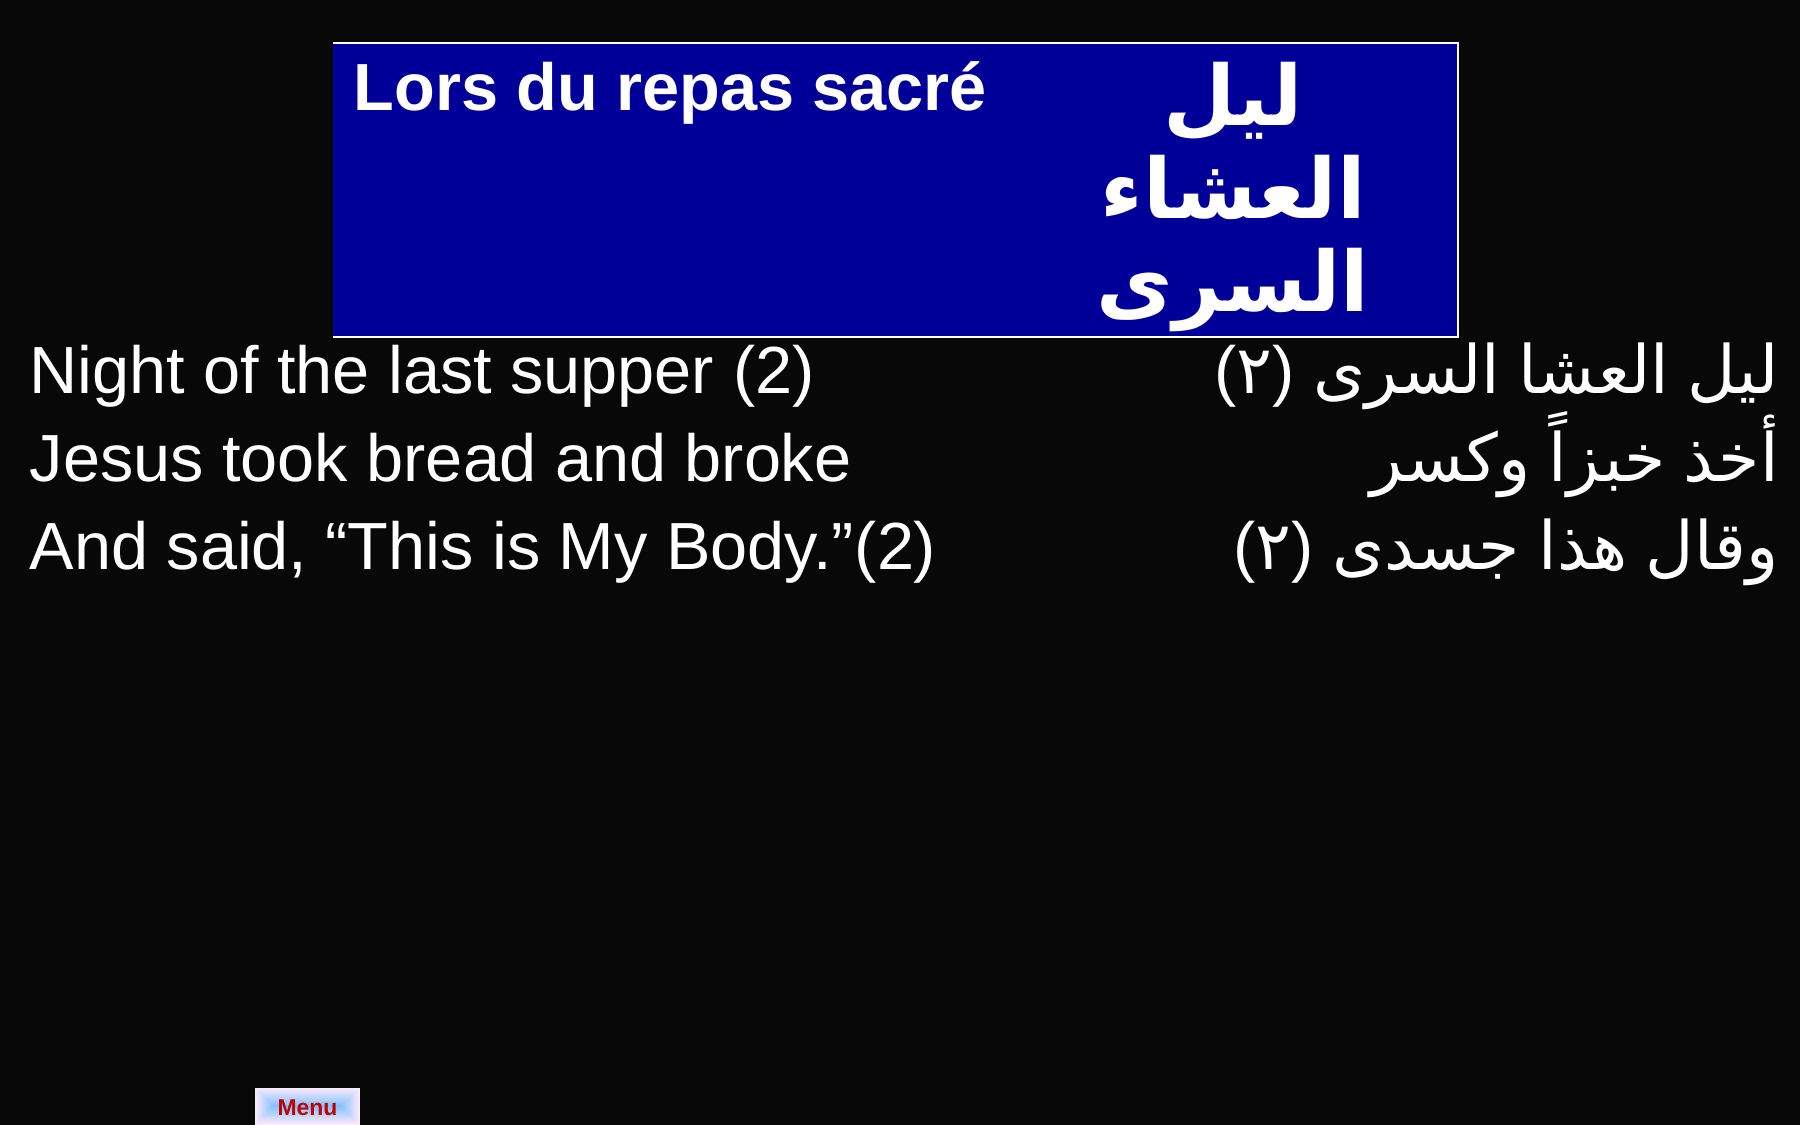

| Lors du repas sacré | ليل العشاء السرى |
| --- | --- |
| Night of the last supper (2) Jesus took bread and broke And said, “This is My Body.”(2) | ليل العشا السرى (٢) أخذ خبزاً وكسر وقال هذا جسدى (٢) |
| --- | --- |

Menu